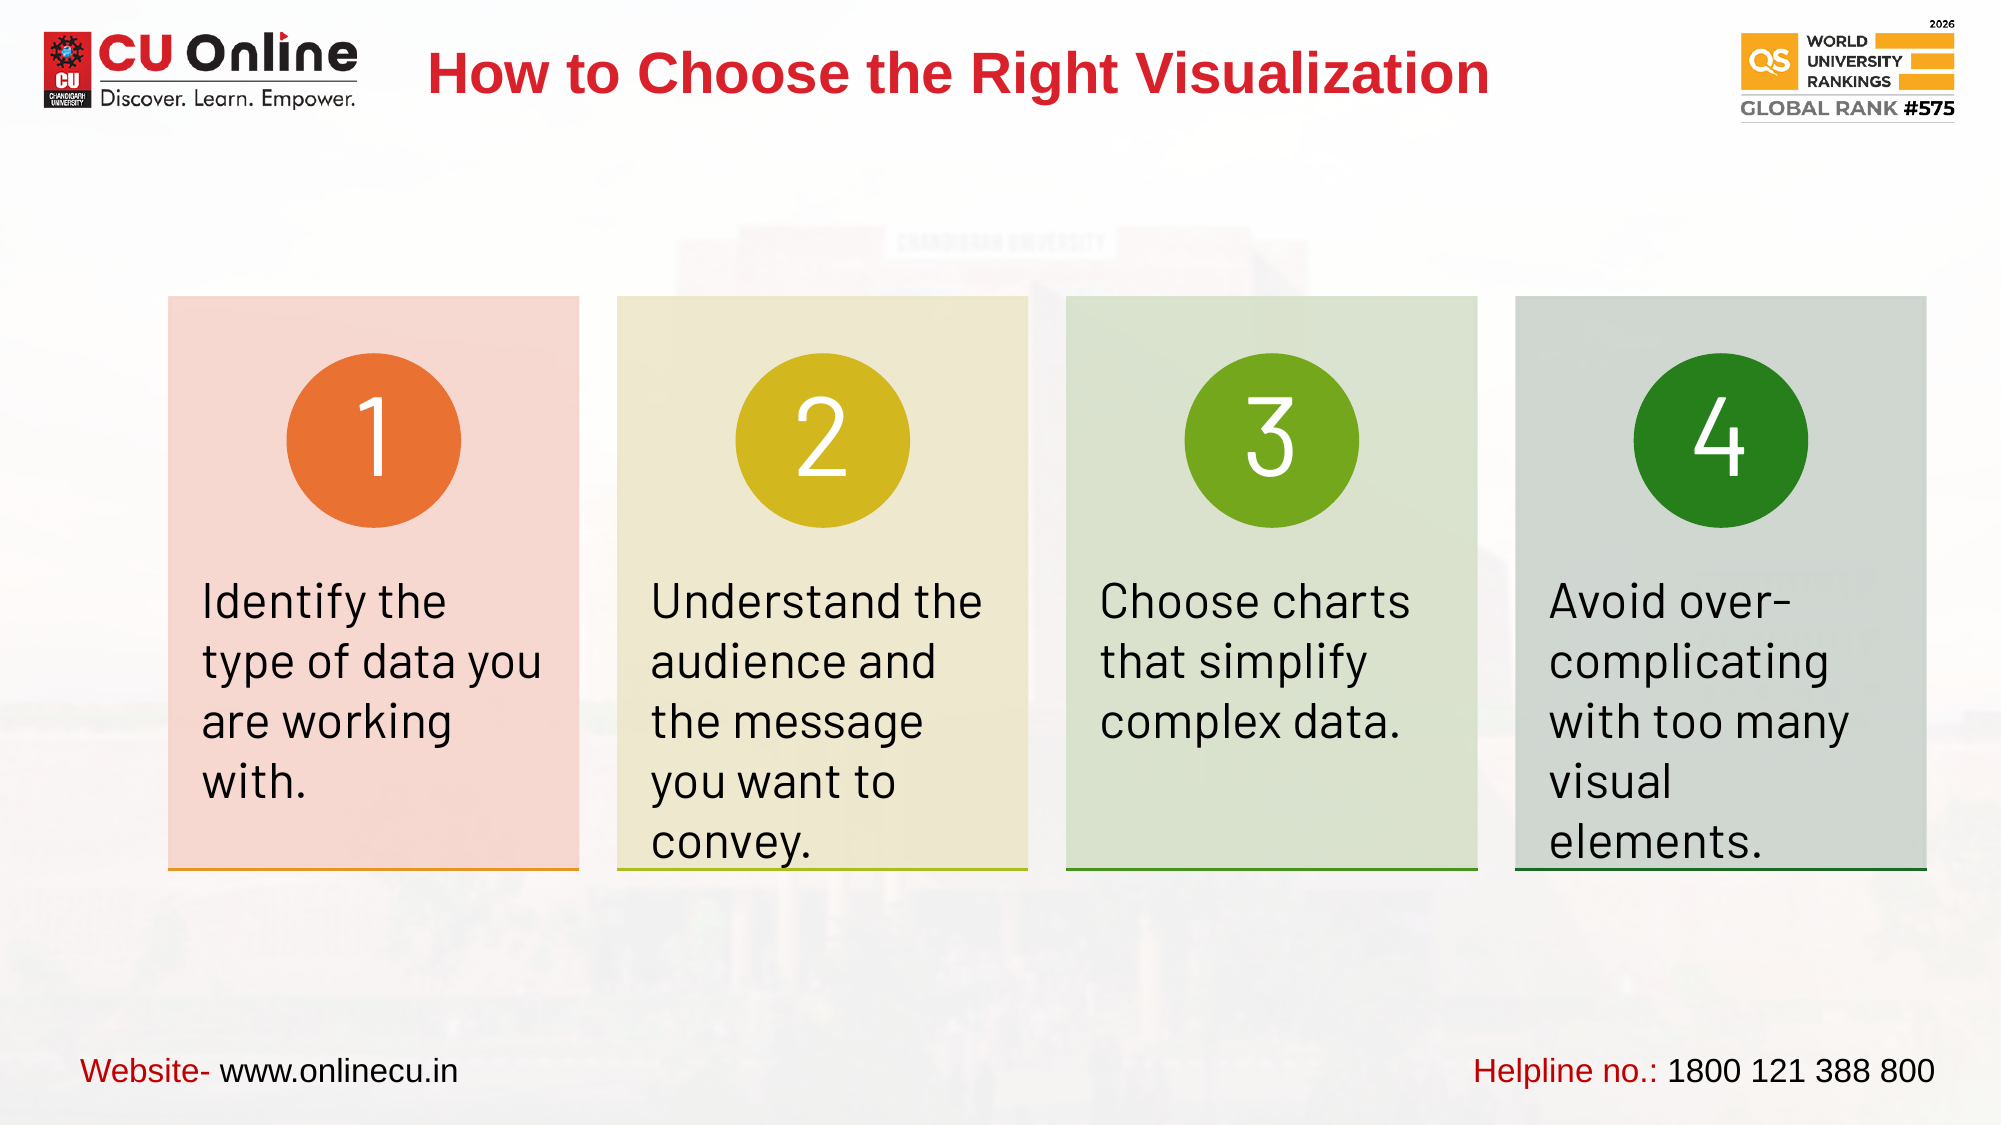

How to Choose the Right Visualization
Identify the type of data you are working with.
1
Understand the audience and the message you want to convey.
2
Choose charts that simplify complex data.
3
Avoid over-complicating with too many visual elements.
4